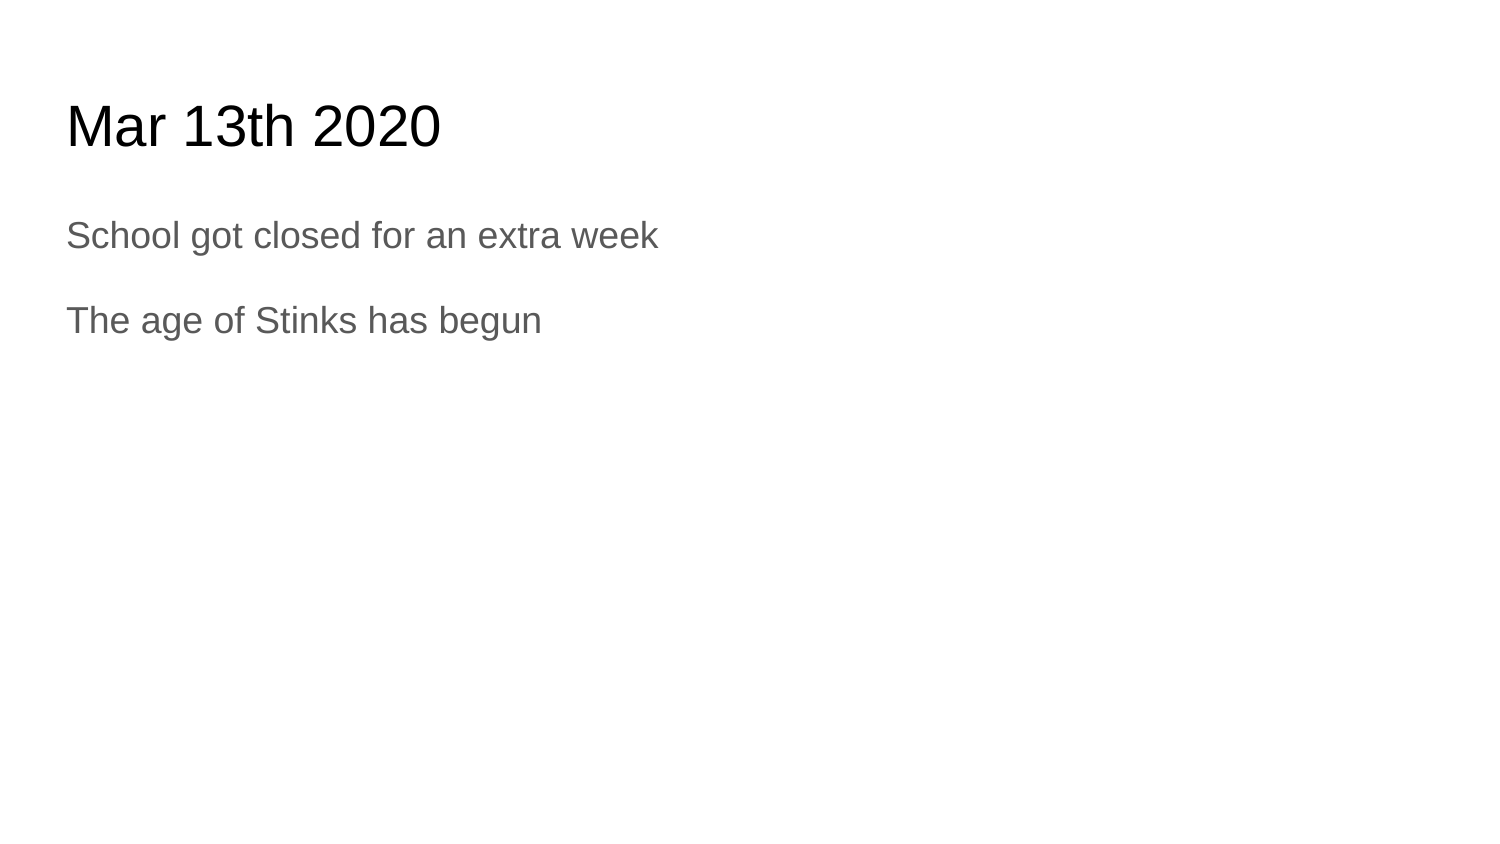

# Mar 13th 2020
School got closed for an extra week
The age of Stinks has begun